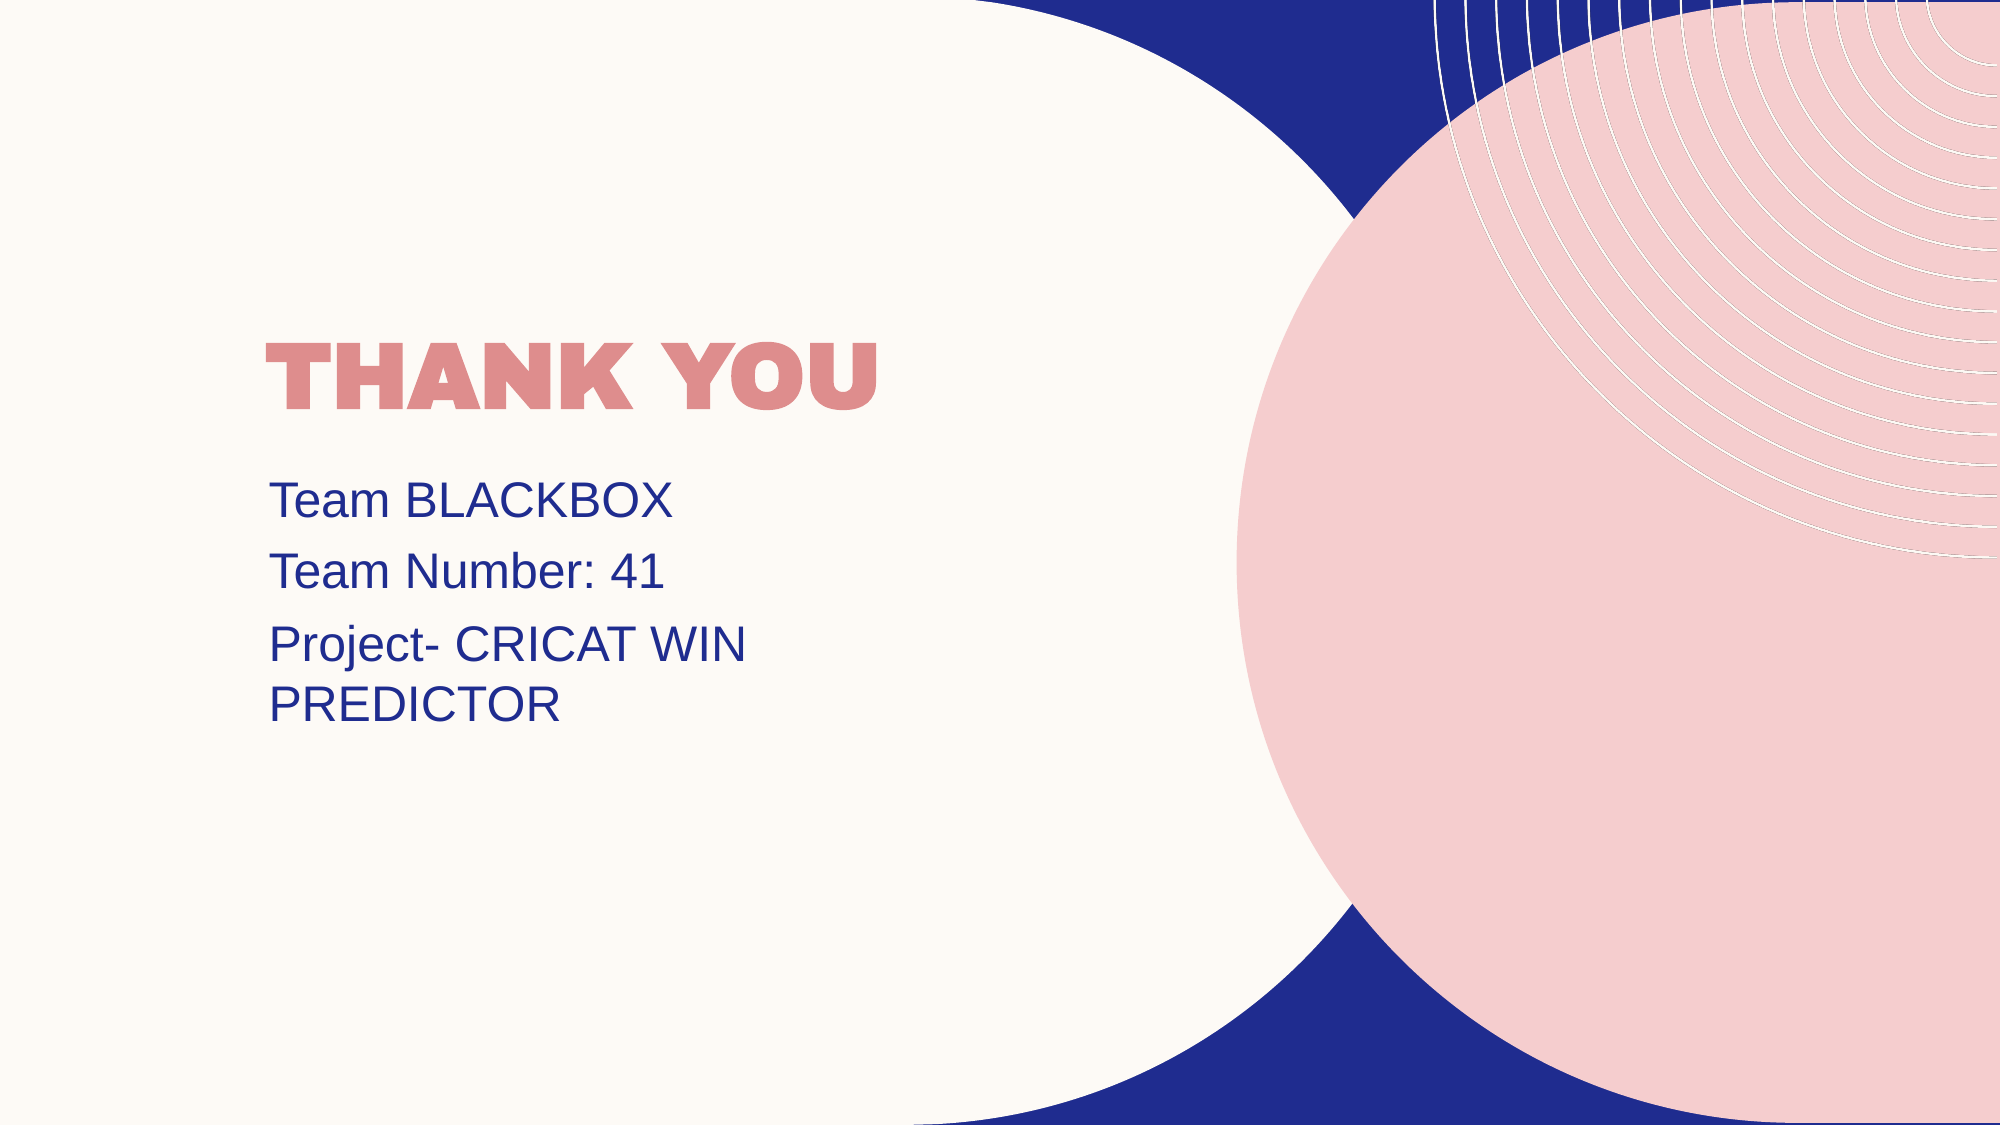

# THANK YOU
Team BLACKBOX
Team Number: 41
Project- CRICAT WIN PREDICTOR